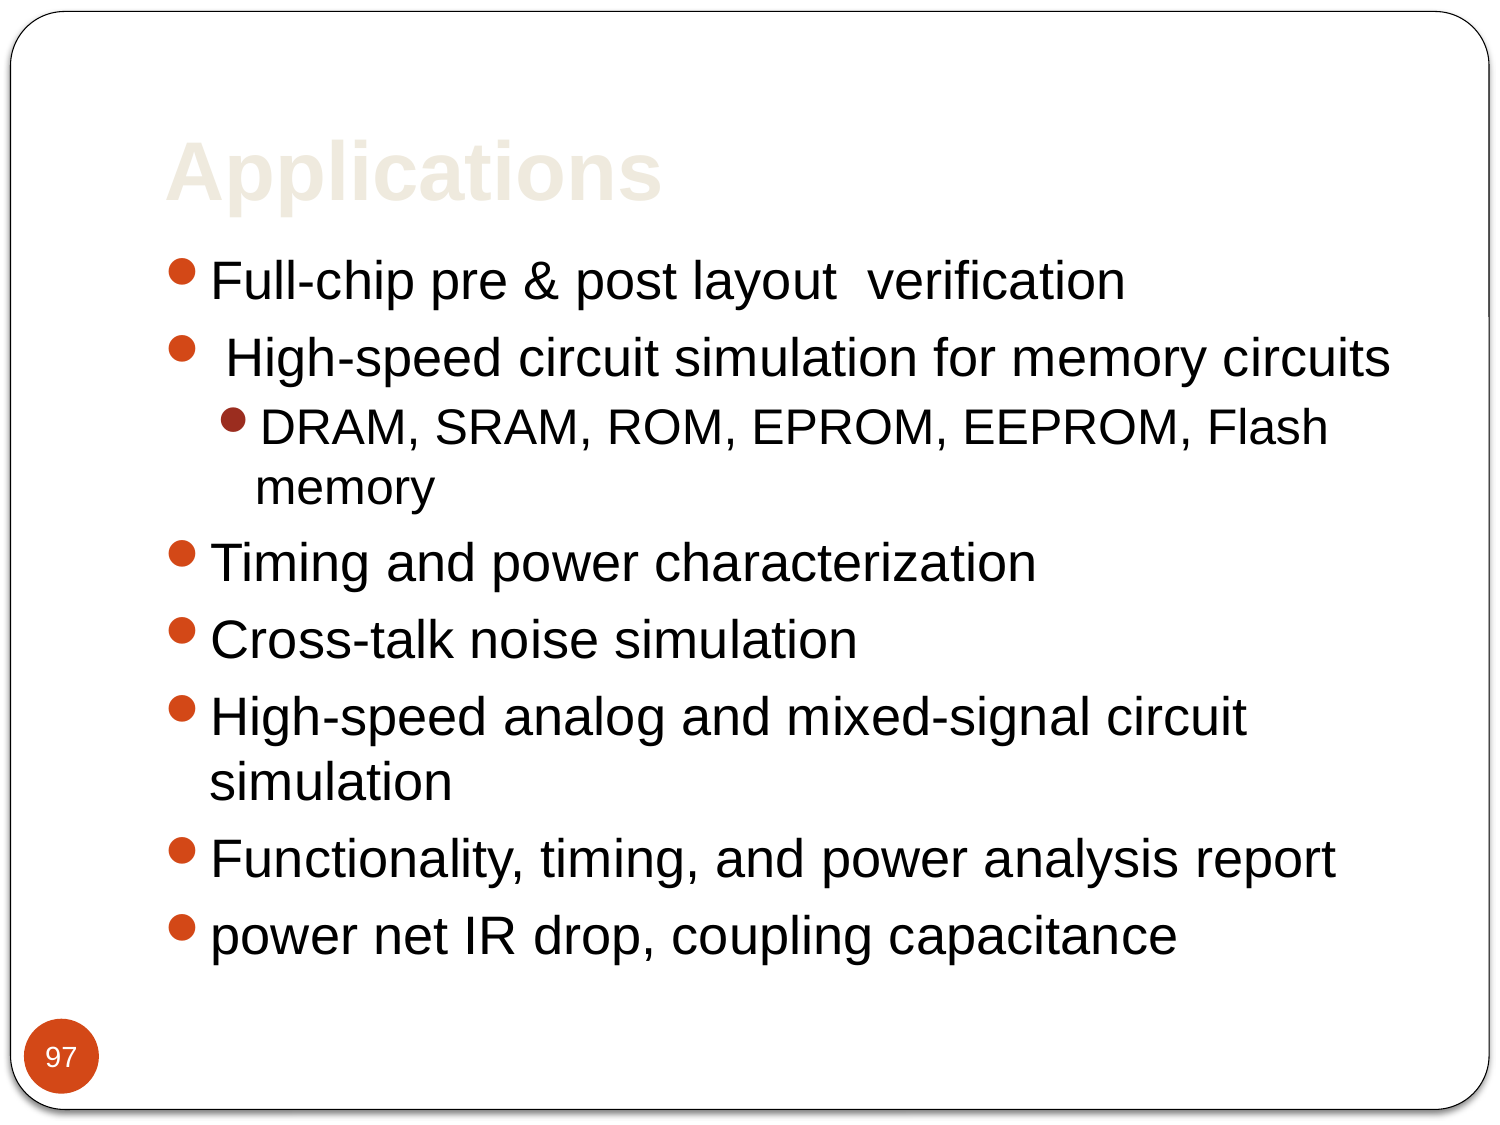

# Applications
Full-chip pre & post layout  verification
 High-speed circuit simulation for memory circuits
DRAM, SRAM, ROM, EPROM, EEPROM, Flash memory
Timing and power characterization
Cross-talk noise simulation
High-speed analog and mixed-signal circuit simulation
Functionality, timing, and power analysis report
power net IR drop, coupling capacitance
97